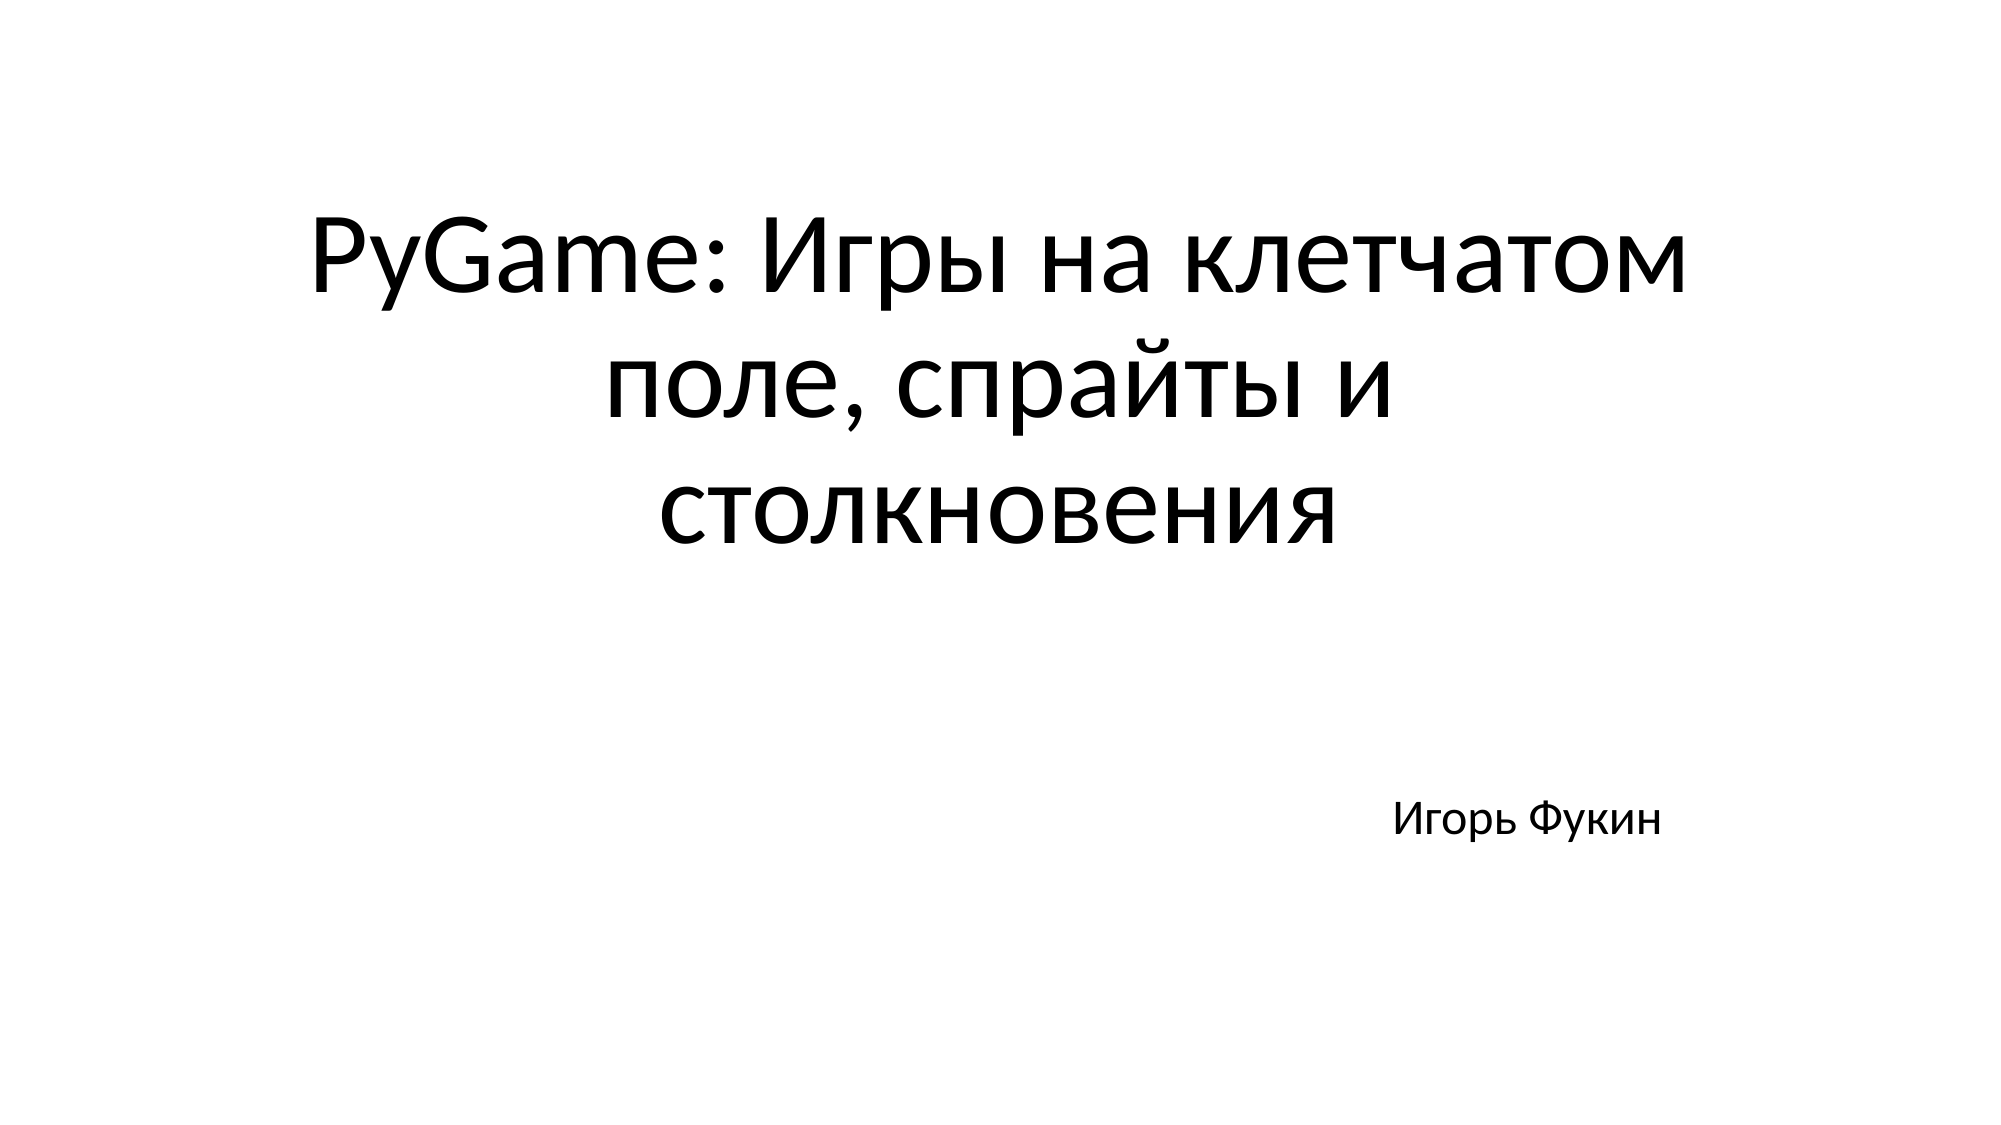

# PyGame: Игры на клетчатом поле, спрайты и столкновения
Игорь Фукин